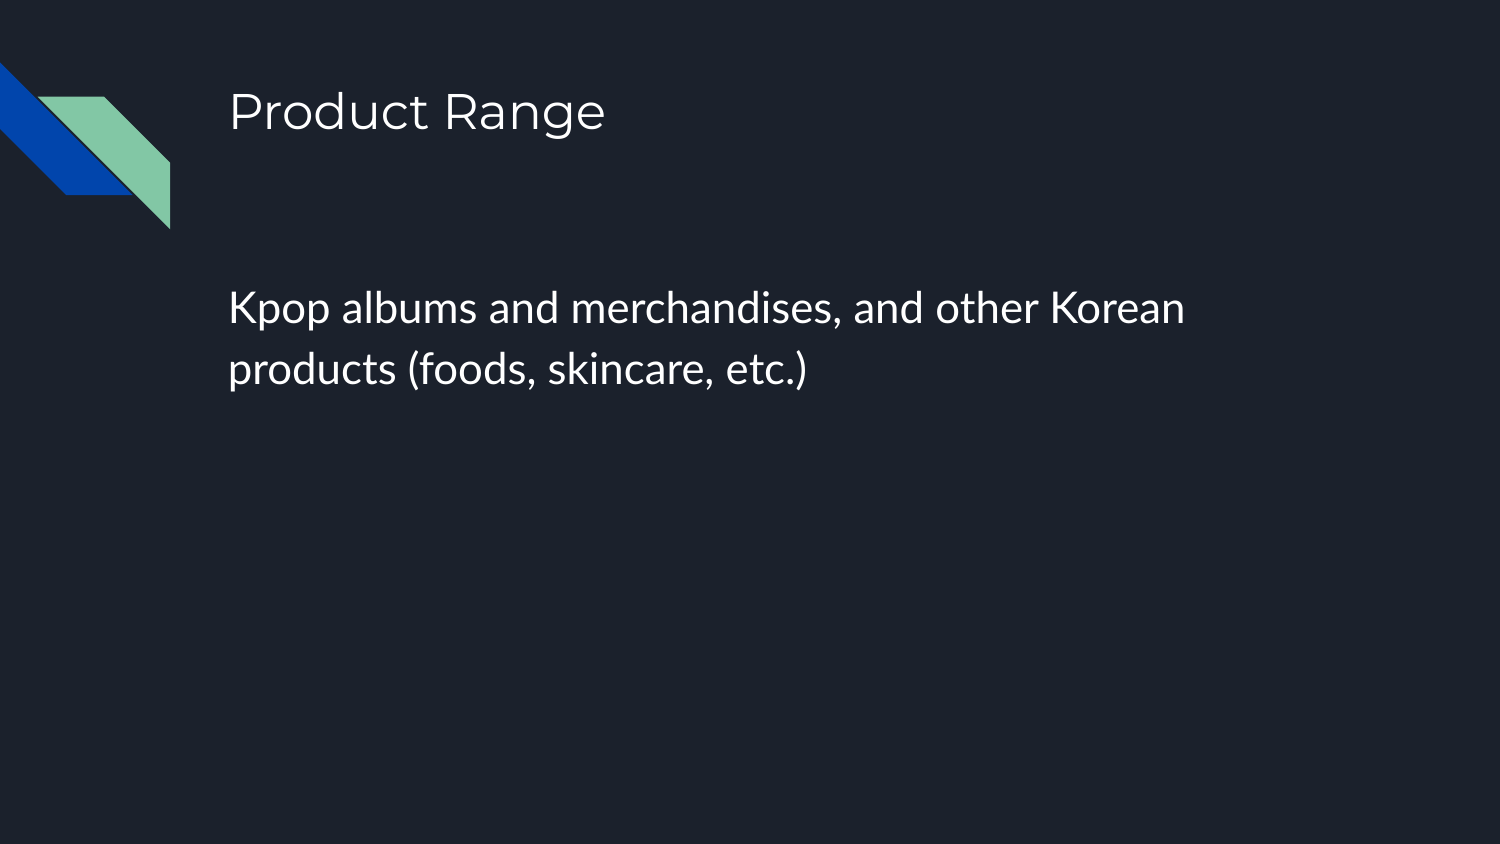

# Product Range
Kpop albums and merchandises, and other Korean products (foods, skincare, etc.)